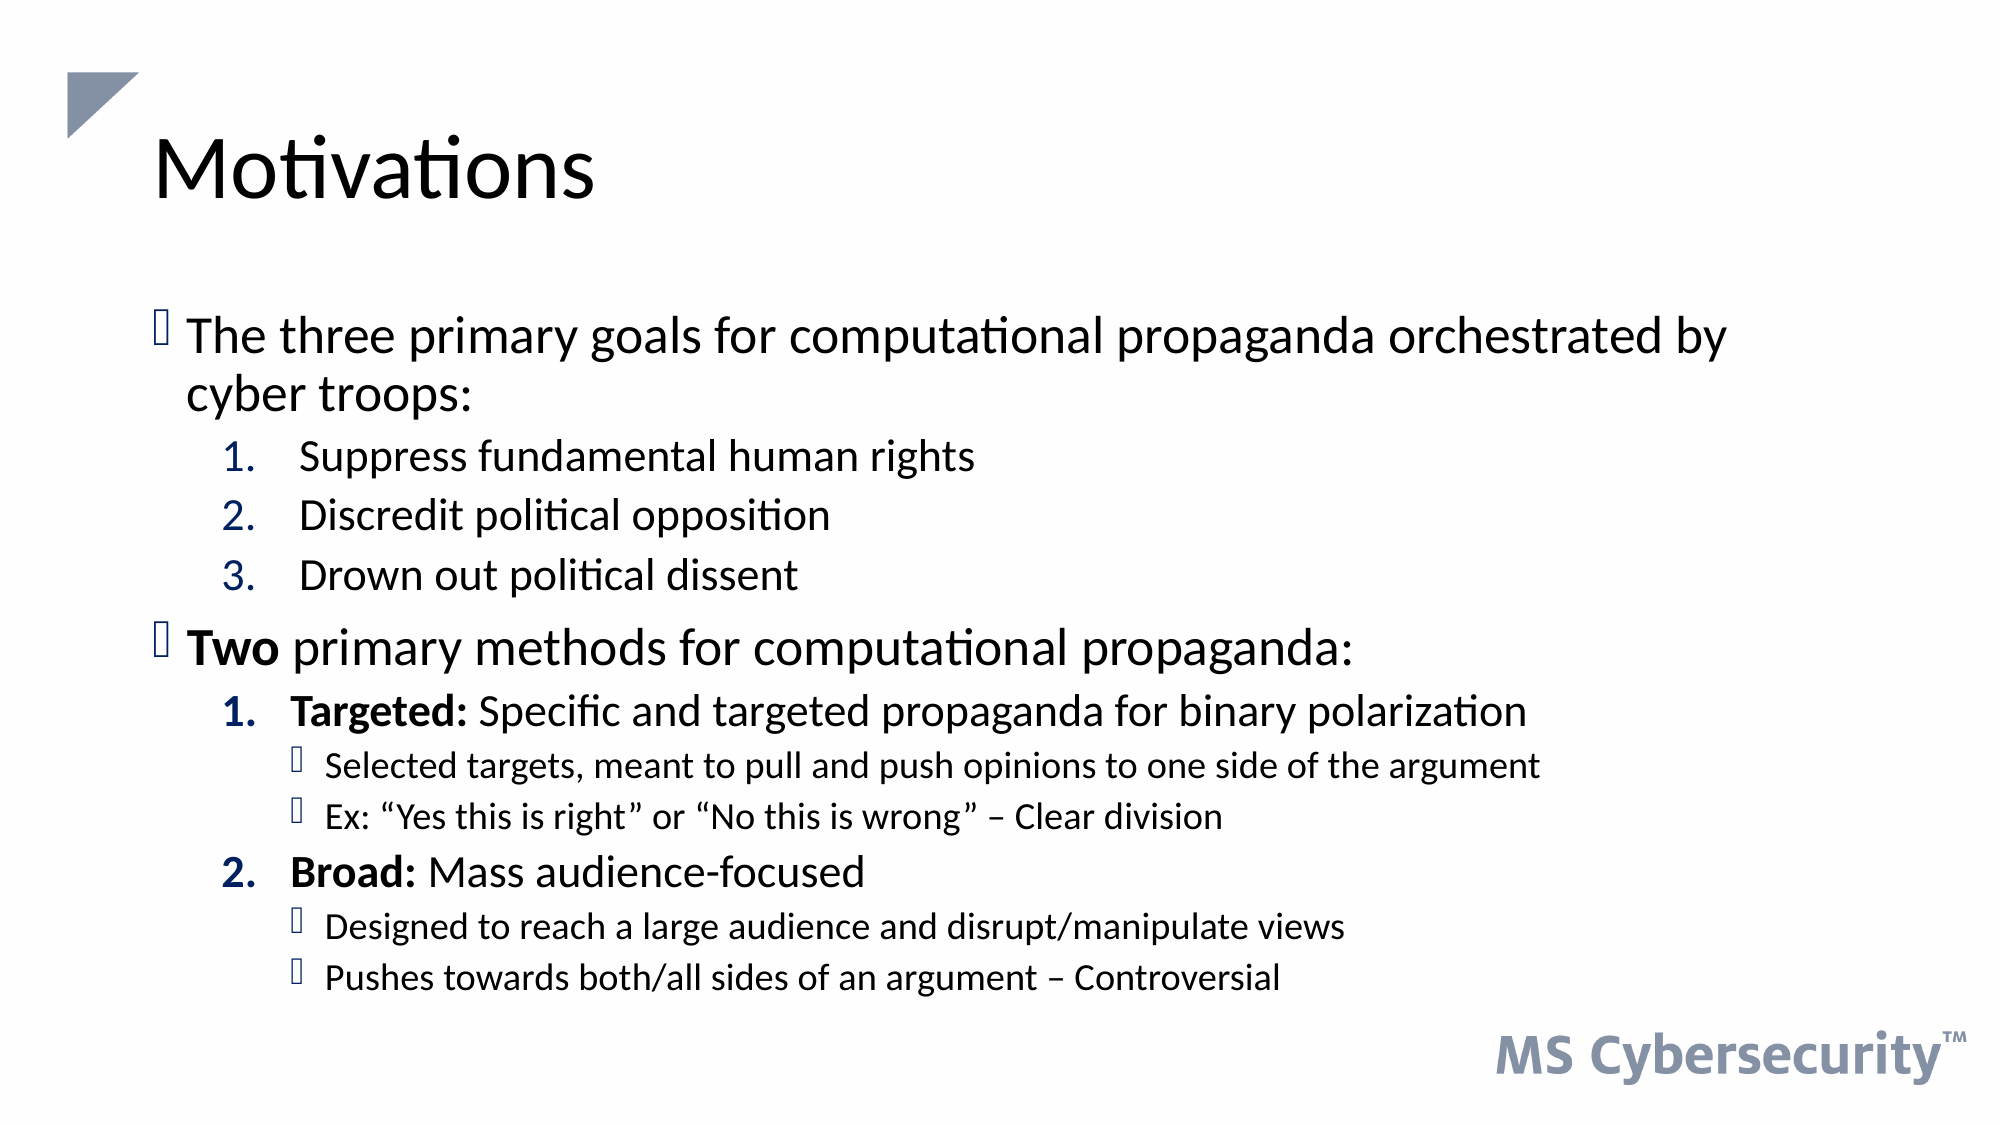

# Motivations
The three primary goals for computational propaganda orchestrated by cyber troops:
Suppress fundamental human rights
Discredit political opposition
Drown out political dissent
Two primary methods for computational propaganda:
Targeted: Specific and targeted propaganda for binary polarization
Selected targets, meant to pull and push opinions to one side of the argument
Ex: “Yes this is right” or “No this is wrong” – Clear division
Broad: Mass audience-focused
Designed to reach a large audience and disrupt/manipulate views
Pushes towards both/all sides of an argument – Controversial